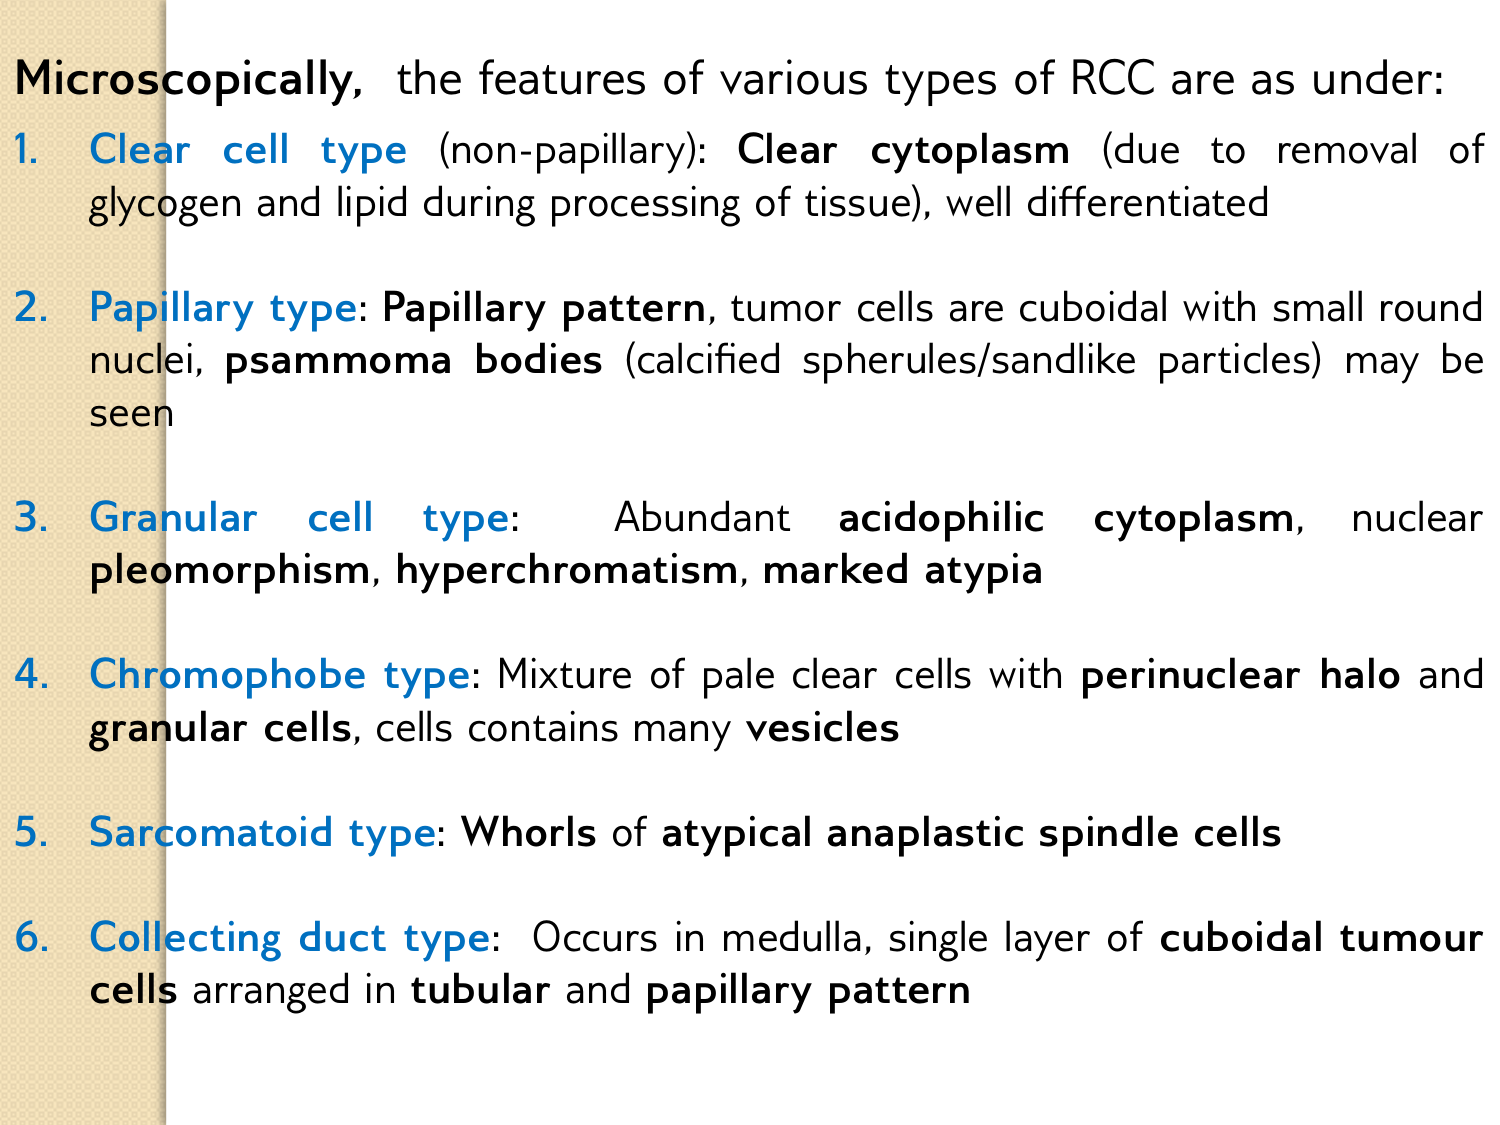

Microscopically,  the features of various types of RCC are as under:
Clear cell type (non-papillary): Clear cytoplasm (due to removal of glycogen and lipid during processing of tissue), well differentiated

Papillary type: Papillary pattern, tumor cells are cuboidal with small round nuclei, psammoma bodies (calcified spherules/sandlike particles) may be seen

Granular cell type:  Abundant acidophilic cytoplasm, nuclear pleomorphism, hyperchromatism, marked atypia

Chromophobe type: Mixture of pale clear cells with perinuclear halo and granular cells, cells contains many vesicles

Sarcomatoid type: Whorls of atypical anaplastic spindle cells

Collecting duct type:  Occurs in medulla, single layer of cuboidal tumour cells arranged in tubular and papillary pattern